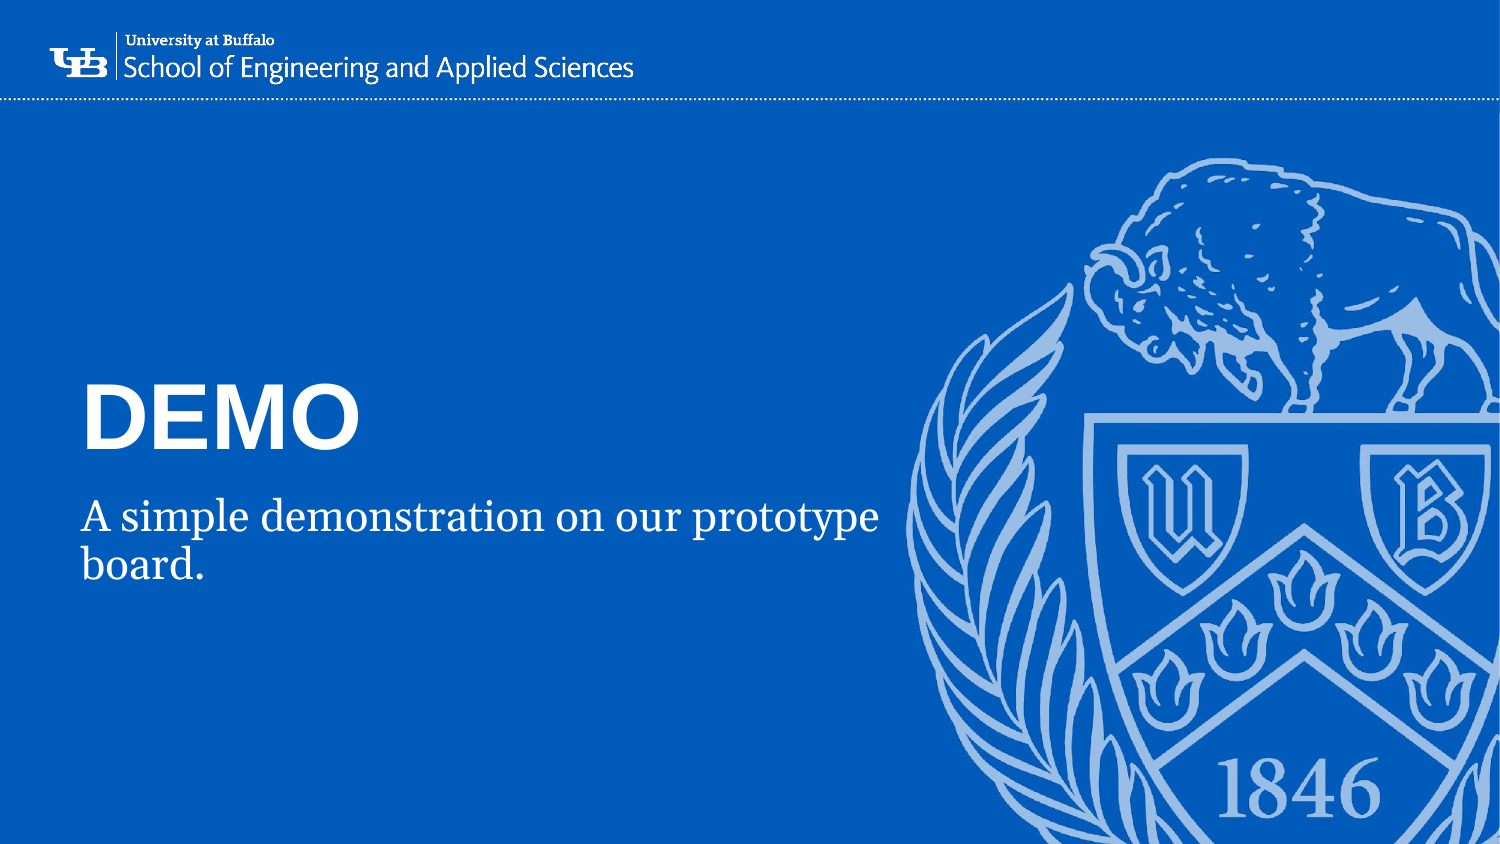

# DEMO
A simple demonstration on our prototype board.